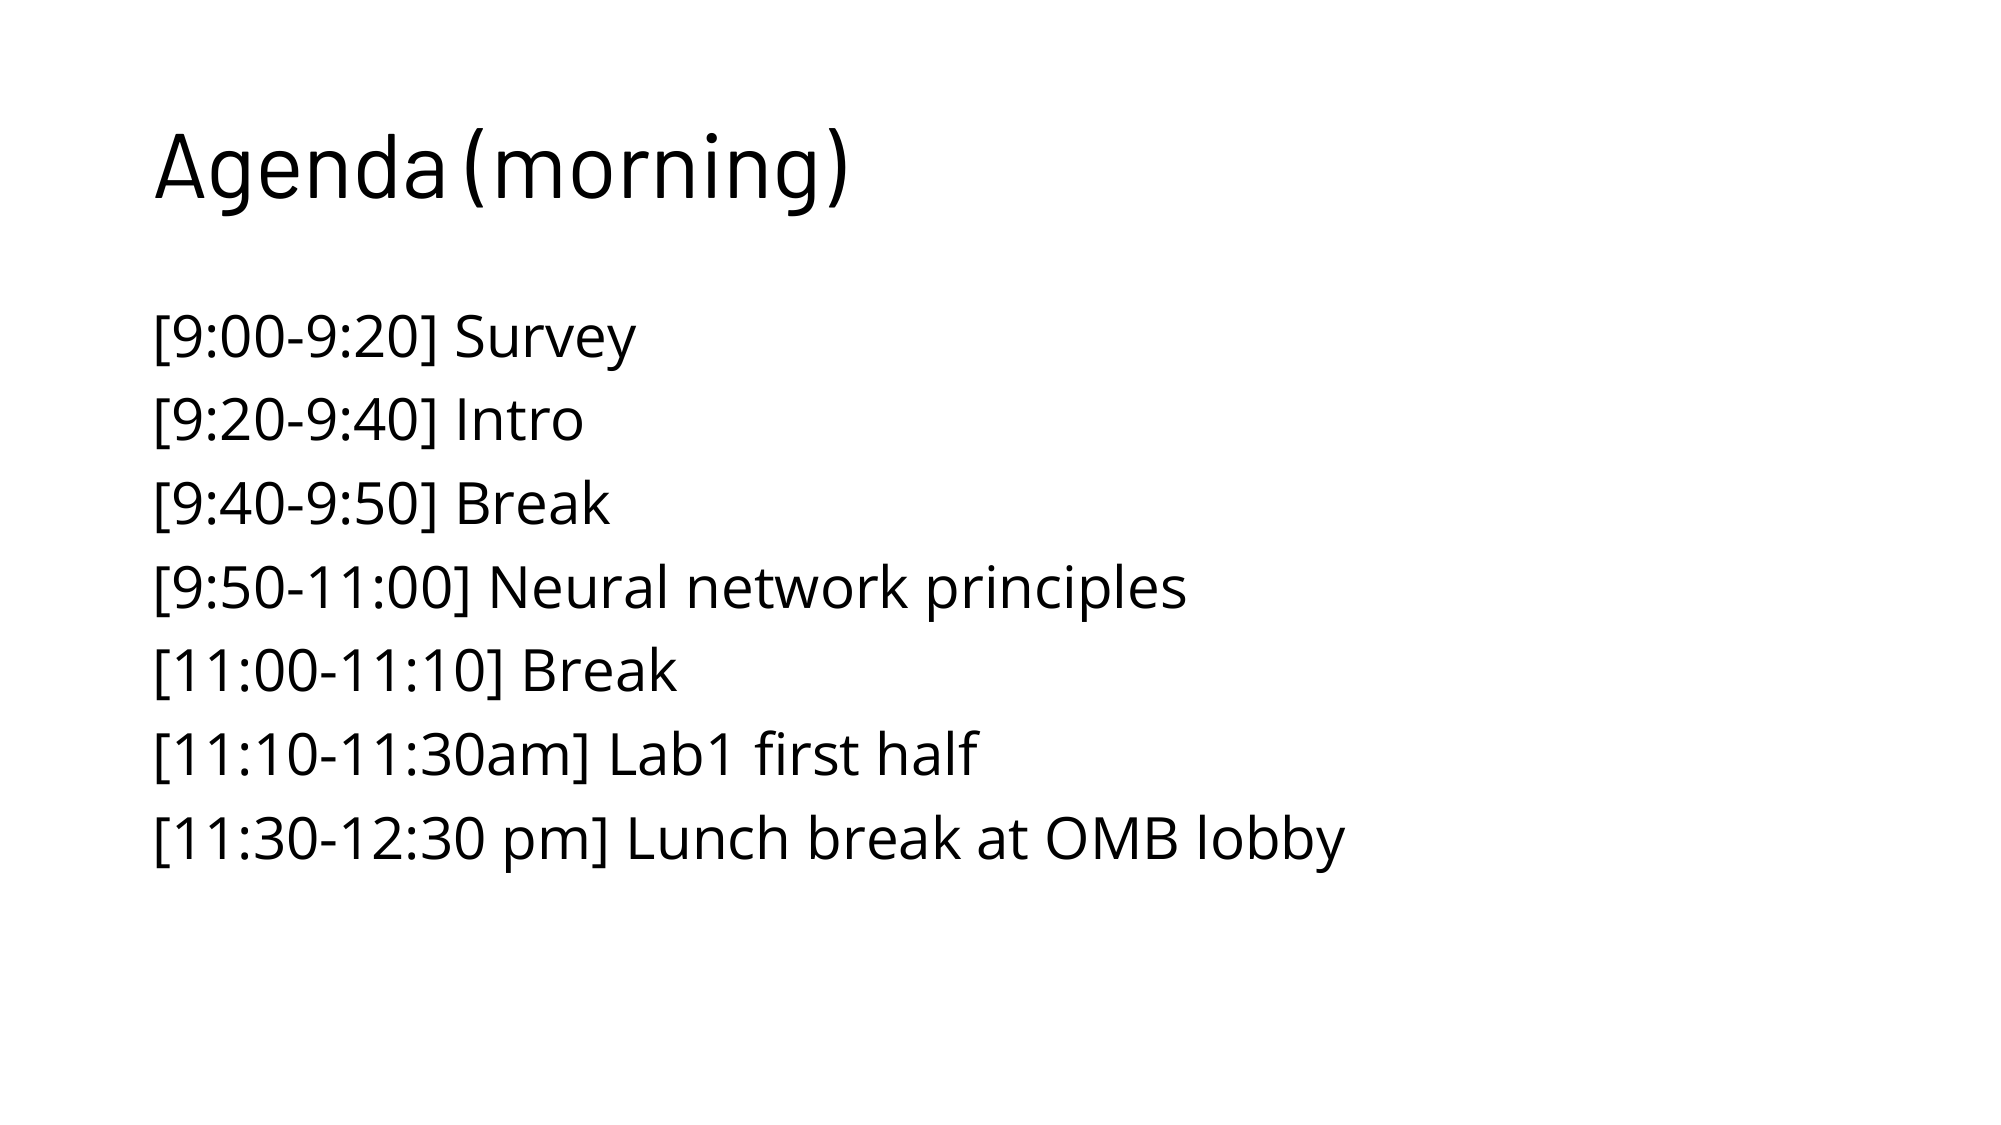

# Agenda (morning)
[9:00-9:20] Survey
[9:20-9:40] Intro
[9:40-9:50] Break
[9:50-11:00] Neural network principles
[11:00-11:10] Break
[11:10-11:30am] Lab1 first half
[11:30-12:30 pm] Lunch break at OMB lobby